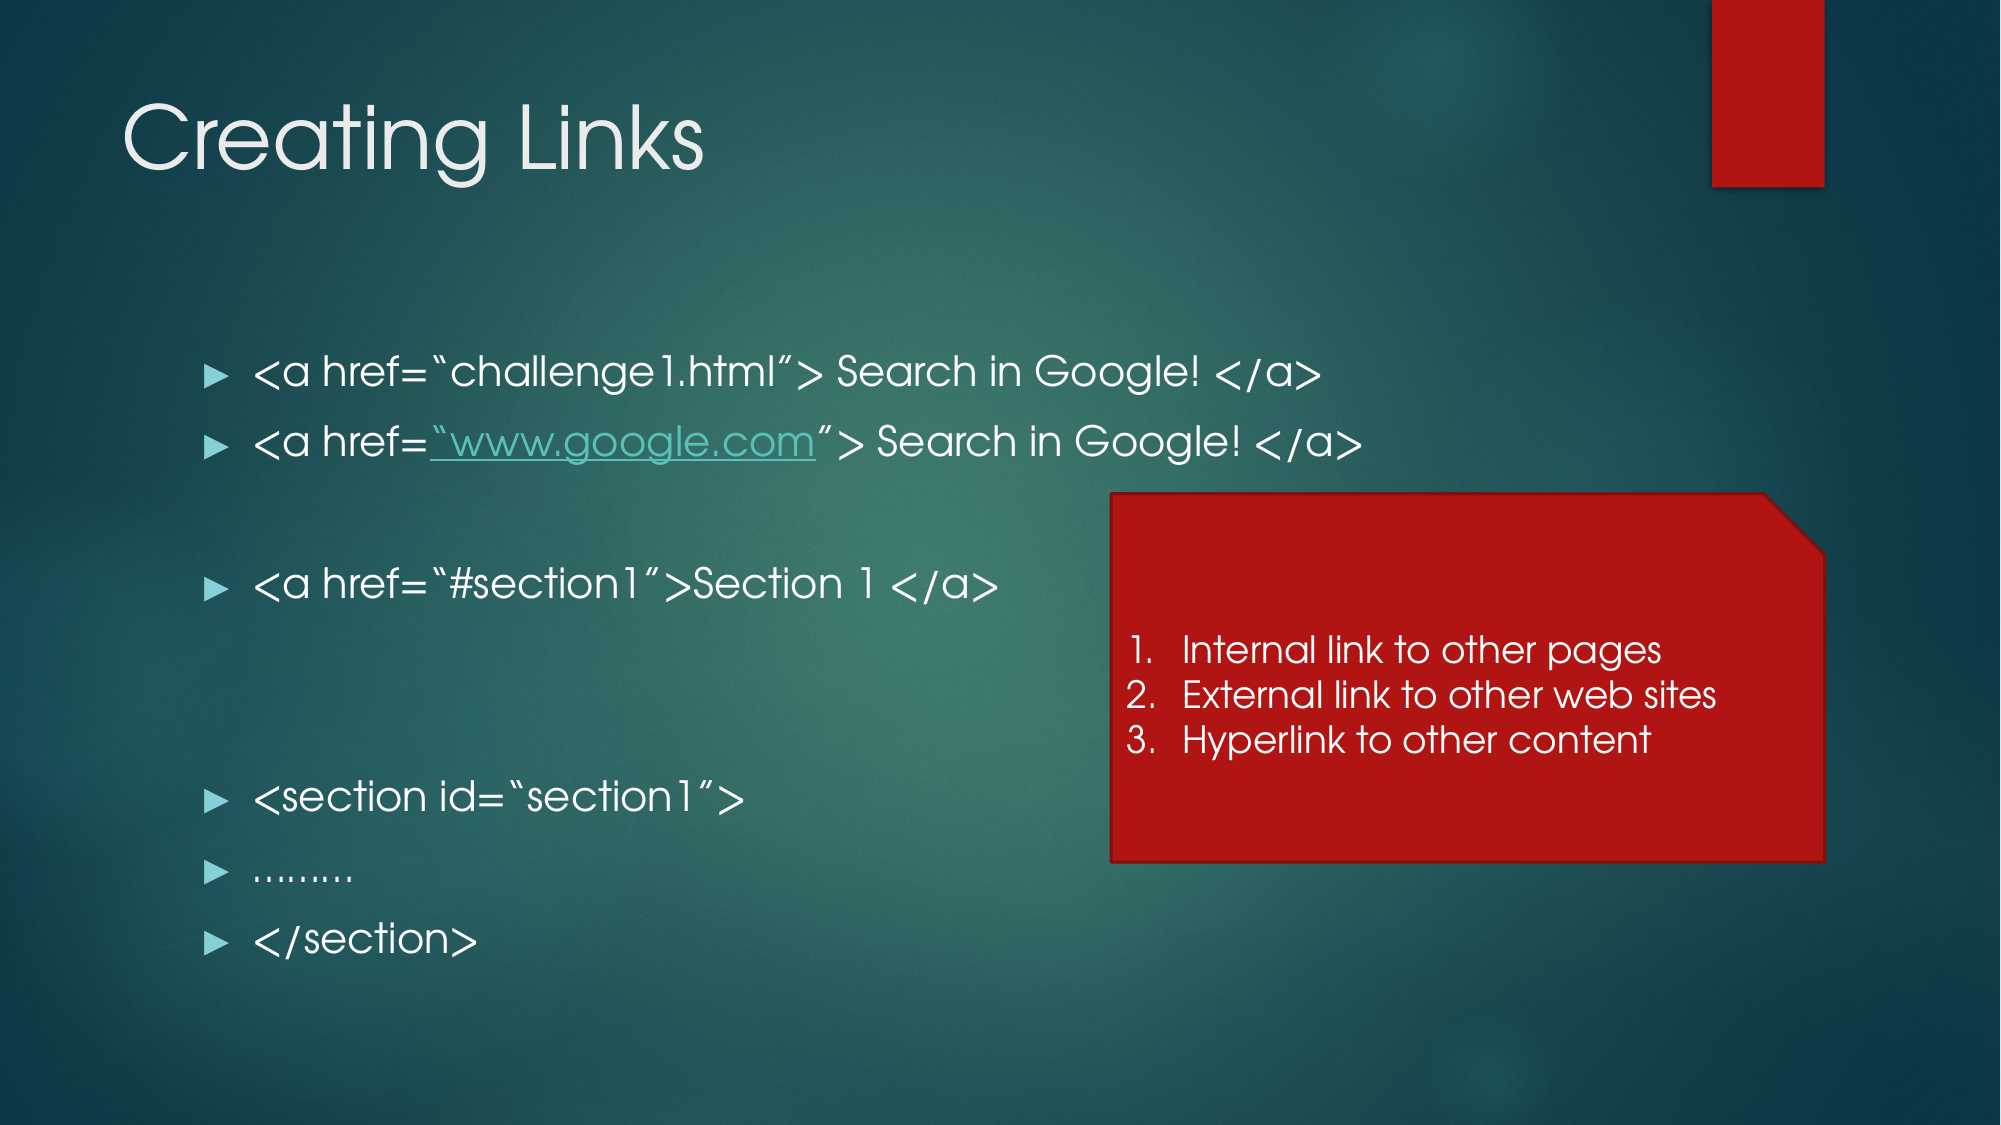

# Creating Links
<a href=“challenge1.html”> Search in Google! </a>
<a href=“www.google.com”> Search in Google! </a>

<a href=“#section1”>Section 1 </a>

<section id=“section1”>
………
</section>
Internal link to other pages
External link to other web sites
Hyperlink to other content